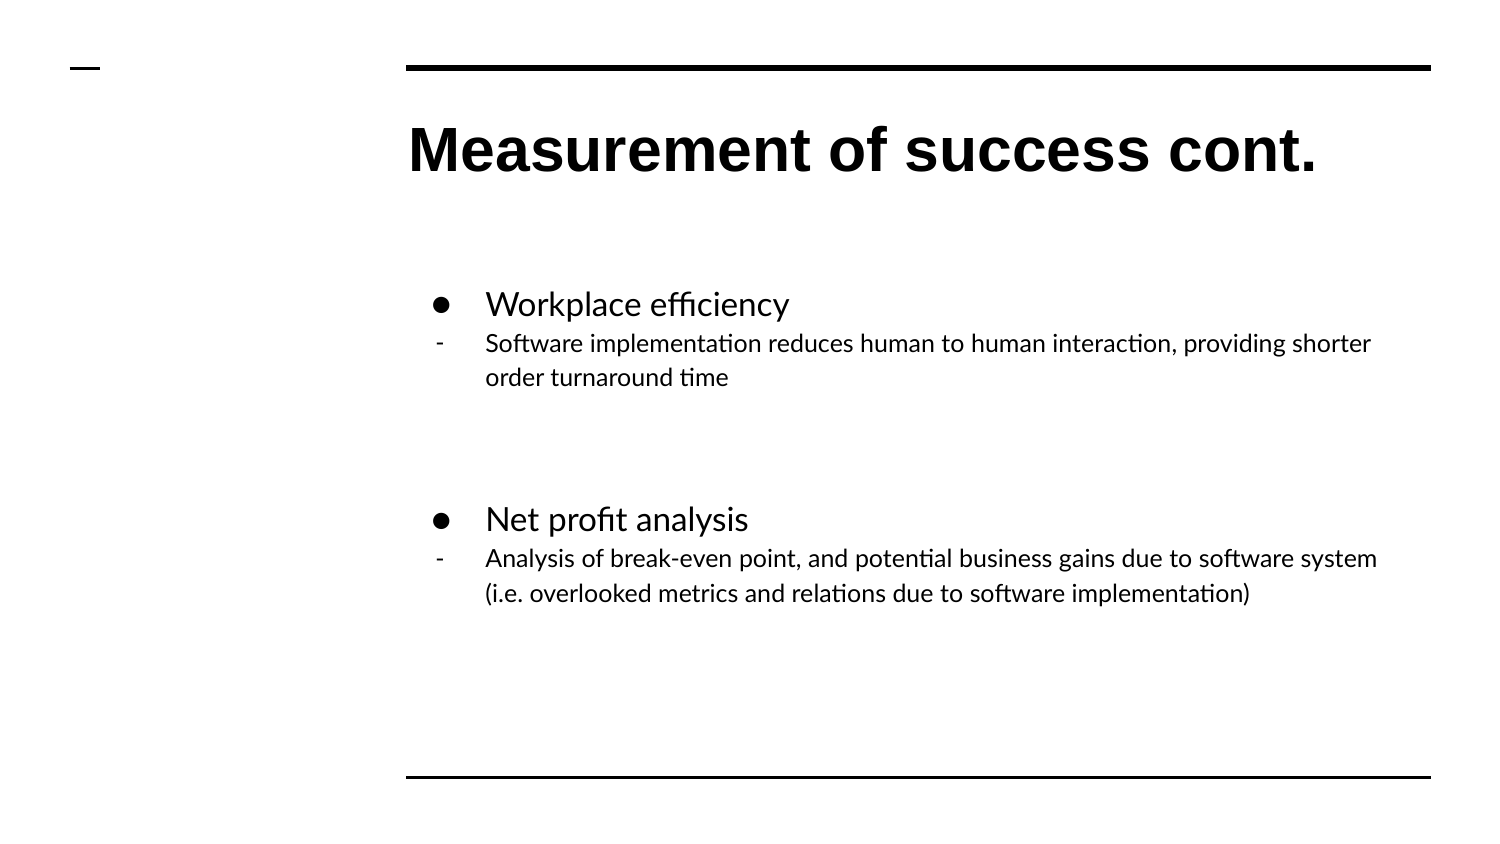

# Measurement of success cont.

Workplace efficiency
Software implementation reduces human to human interaction, providing shorter order turnaround time

Net profit analysis
Analysis of break-even point, and potential business gains due to software system (i.e. overlooked metrics and relations due to software implementation)